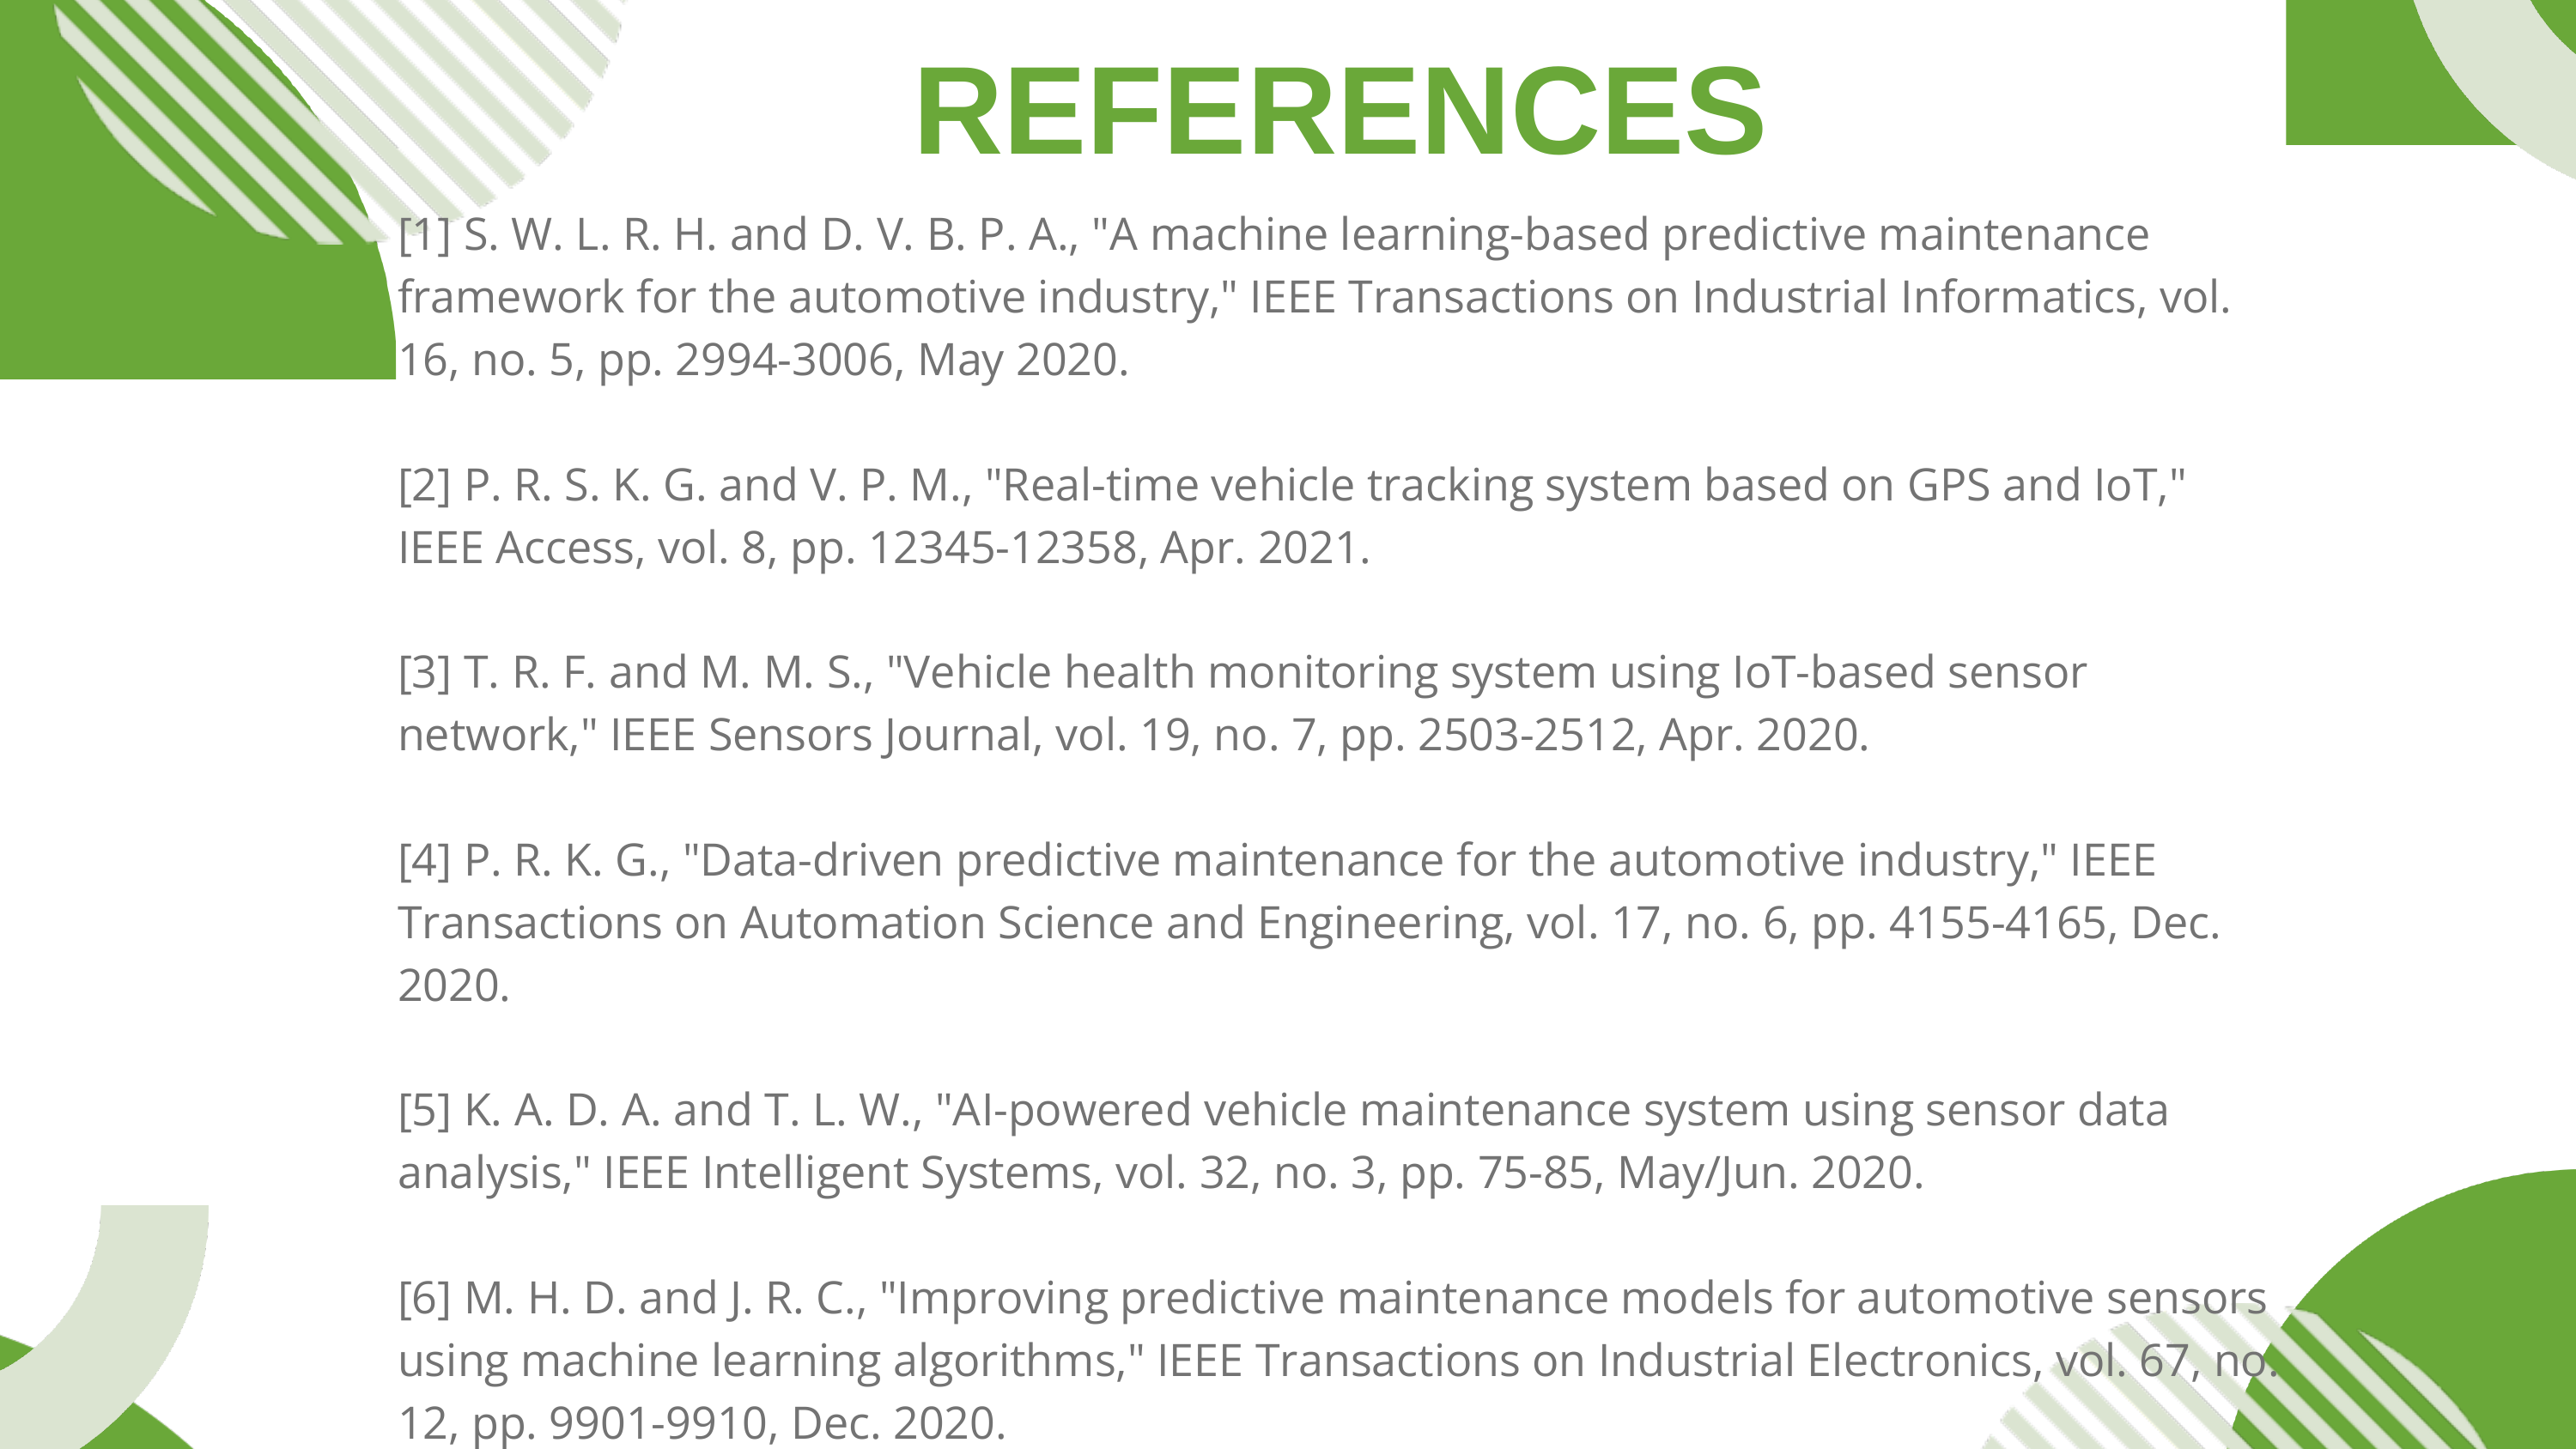

REFERENCES
[1] S. W. L. R. H. and D. V. B. P. A., "A machine learning-based predictive maintenance framework for the automotive industry," IEEE Transactions on Industrial Informatics, vol. 16, no. 5, pp. 2994-3006, May 2020.

[2] P. R. S. K. G. and V. P. M., "Real-time vehicle tracking system based on GPS and IoT," IEEE Access, vol. 8, pp. 12345-12358, Apr. 2021.

[3] T. R. F. and M. M. S., "Vehicle health monitoring system using IoT-based sensor network," IEEE Sensors Journal, vol. 19, no. 7, pp. 2503-2512, Apr. 2020.

[4] P. R. K. G., "Data-driven predictive maintenance for the automotive industry," IEEE Transactions on Automation Science and Engineering, vol. 17, no. 6, pp. 4155-4165, Dec. 2020.

[5] K. A. D. A. and T. L. W., "AI-powered vehicle maintenance system using sensor data analysis," IEEE Intelligent Systems, vol. 32, no. 3, pp. 75-85, May/Jun. 2020.

[6] M. H. D. and J. R. C., "Improving predictive maintenance models for automotive sensors using machine learning algorithms," IEEE Transactions on Industrial Electronics, vol. 67, no. 12, pp. 9901-9910, Dec. 2020.